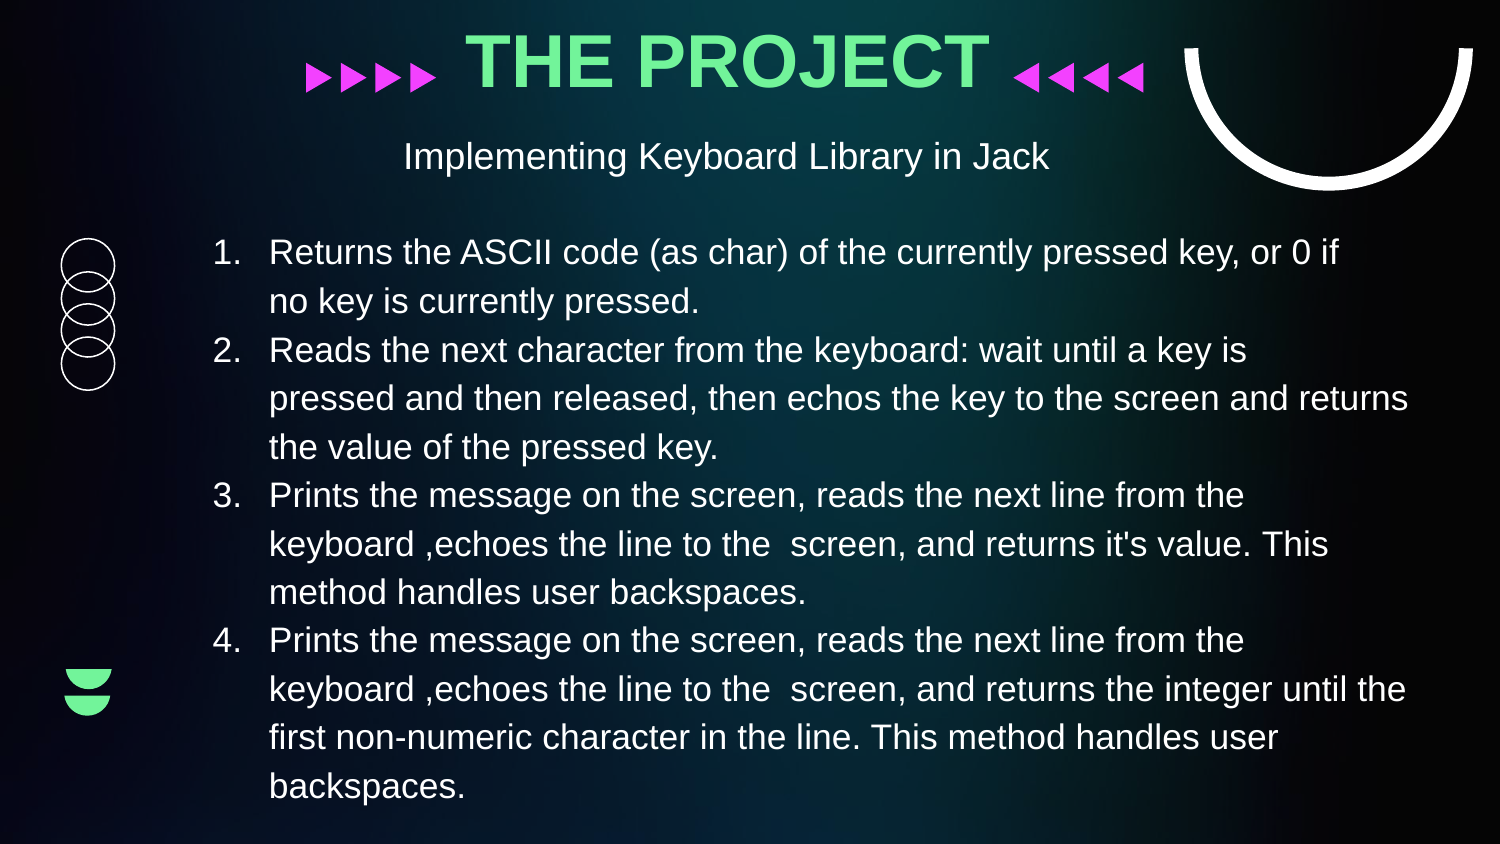

# THE PROJECT

Implementing Keyboard Library in Jack
Returns the ASCII code (as char) of the currently pressed key, or 0 if no key is currently pressed.
Reads the next character from the keyboard: wait until a key is pressed and then released, then echos the key to the screen and returns the value of the pressed key.
Prints the message on the screen, reads the next line from the keyboard ,echoes the line to the  screen, and returns it's value. This method handles user backspaces.
Prints the message on the screen, reads the next line from the keyboard ,echoes the line to the  screen, and returns the integer until the first non-numeric character in the line. This method handles user backspaces.